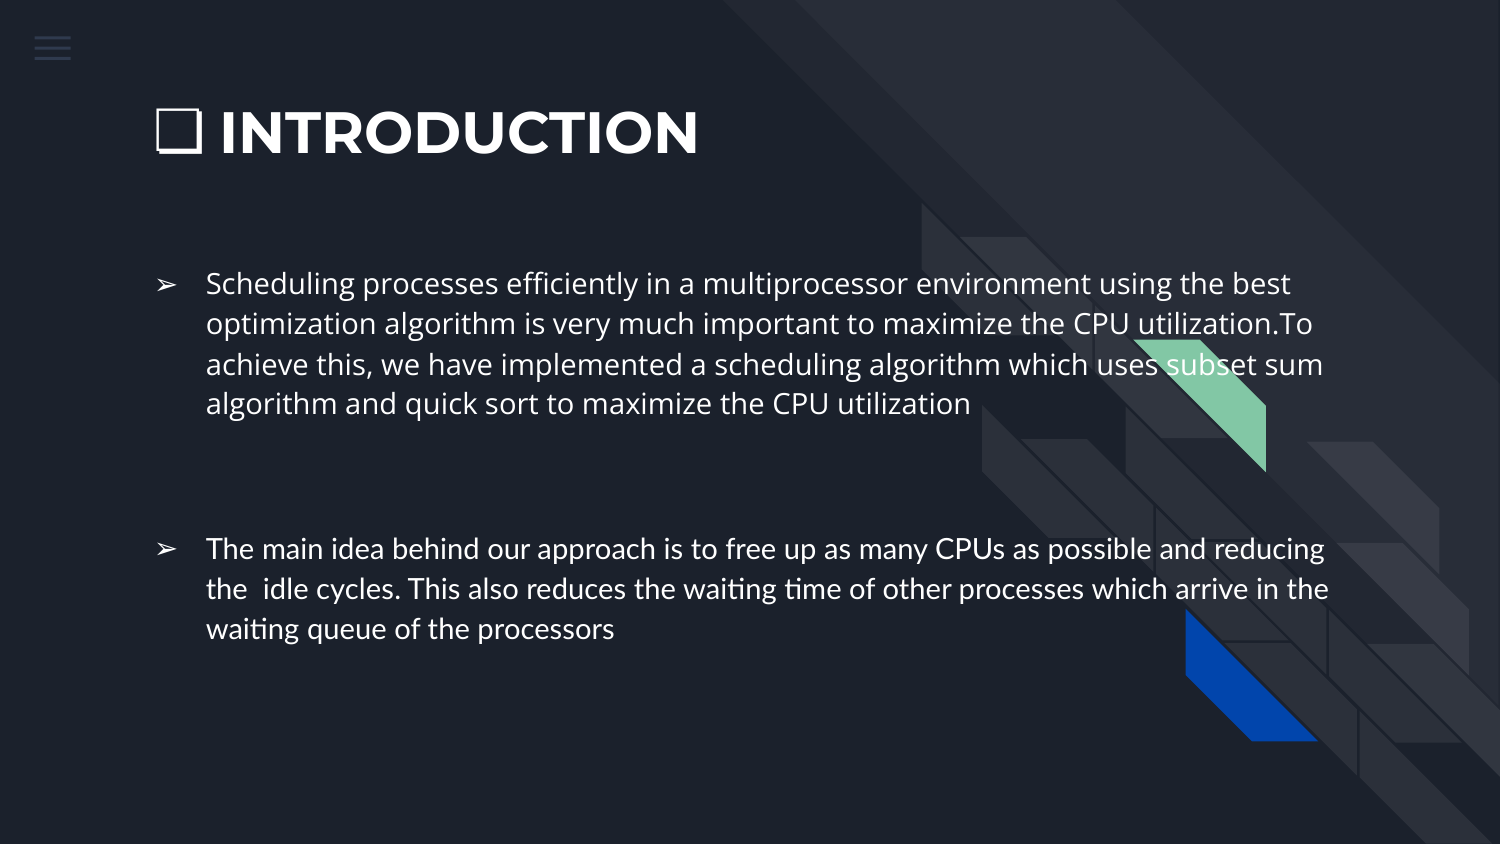

# INTRODUCTION
Scheduling processes efficiently in a multiprocessor environment using the best optimization algorithm is very much important to maximize the CPU utilization.To achieve this, we have implemented a scheduling algorithm which uses subset sum algorithm and quick sort to maximize the CPU utilization

The main idea behind our approach is to free up as many CPUs as possible and reducing the  idle cycles. This also reduces the waiting time of other processes which arrive in the waiting queue of the processors